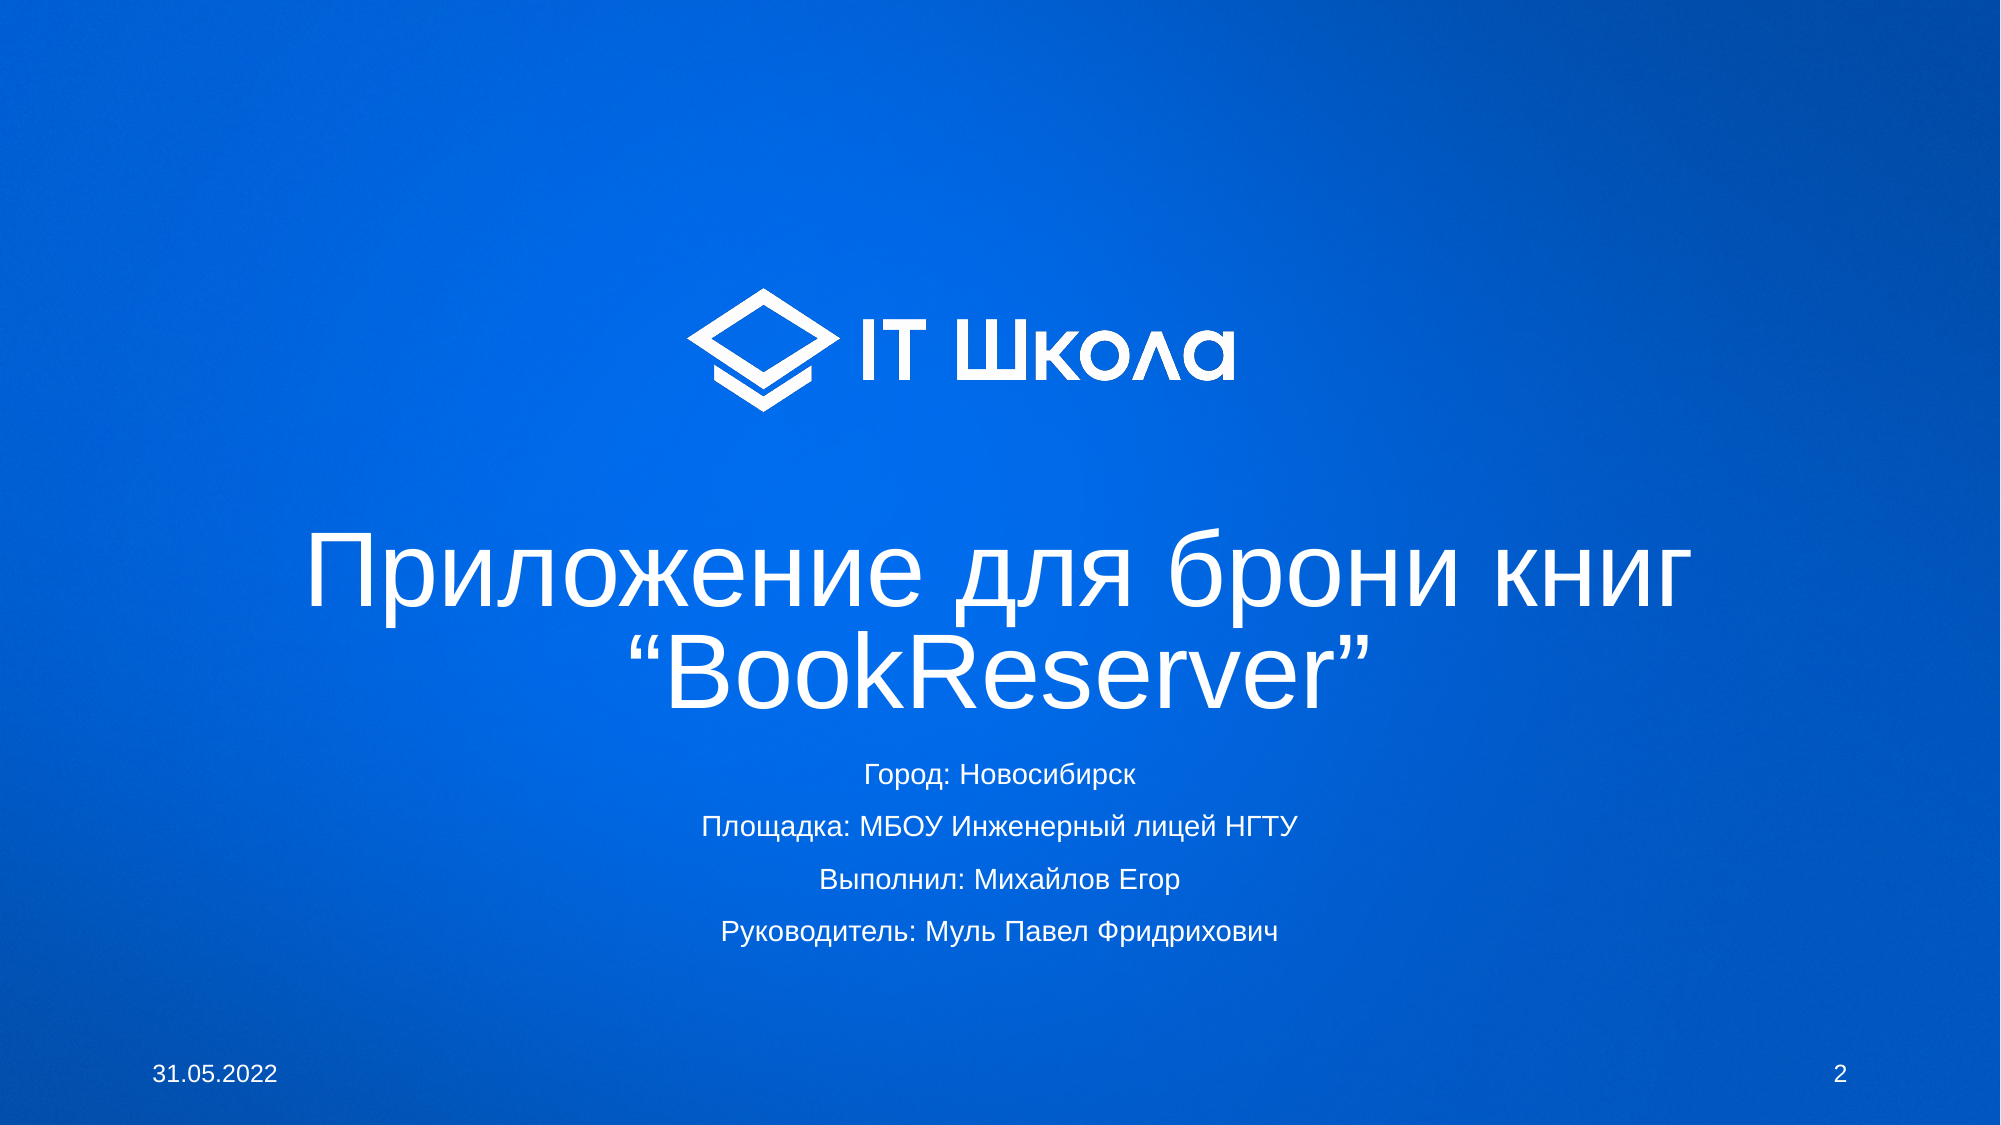

# Приложение для брони книг “BookReserver”
Город: Новосибирск
Площадка: МБОУ Инженерный лицей НГТУ
Выполнил: Михайлов Егор
Руководитель: Муль Павел Фридрихович

31.05.2022
2